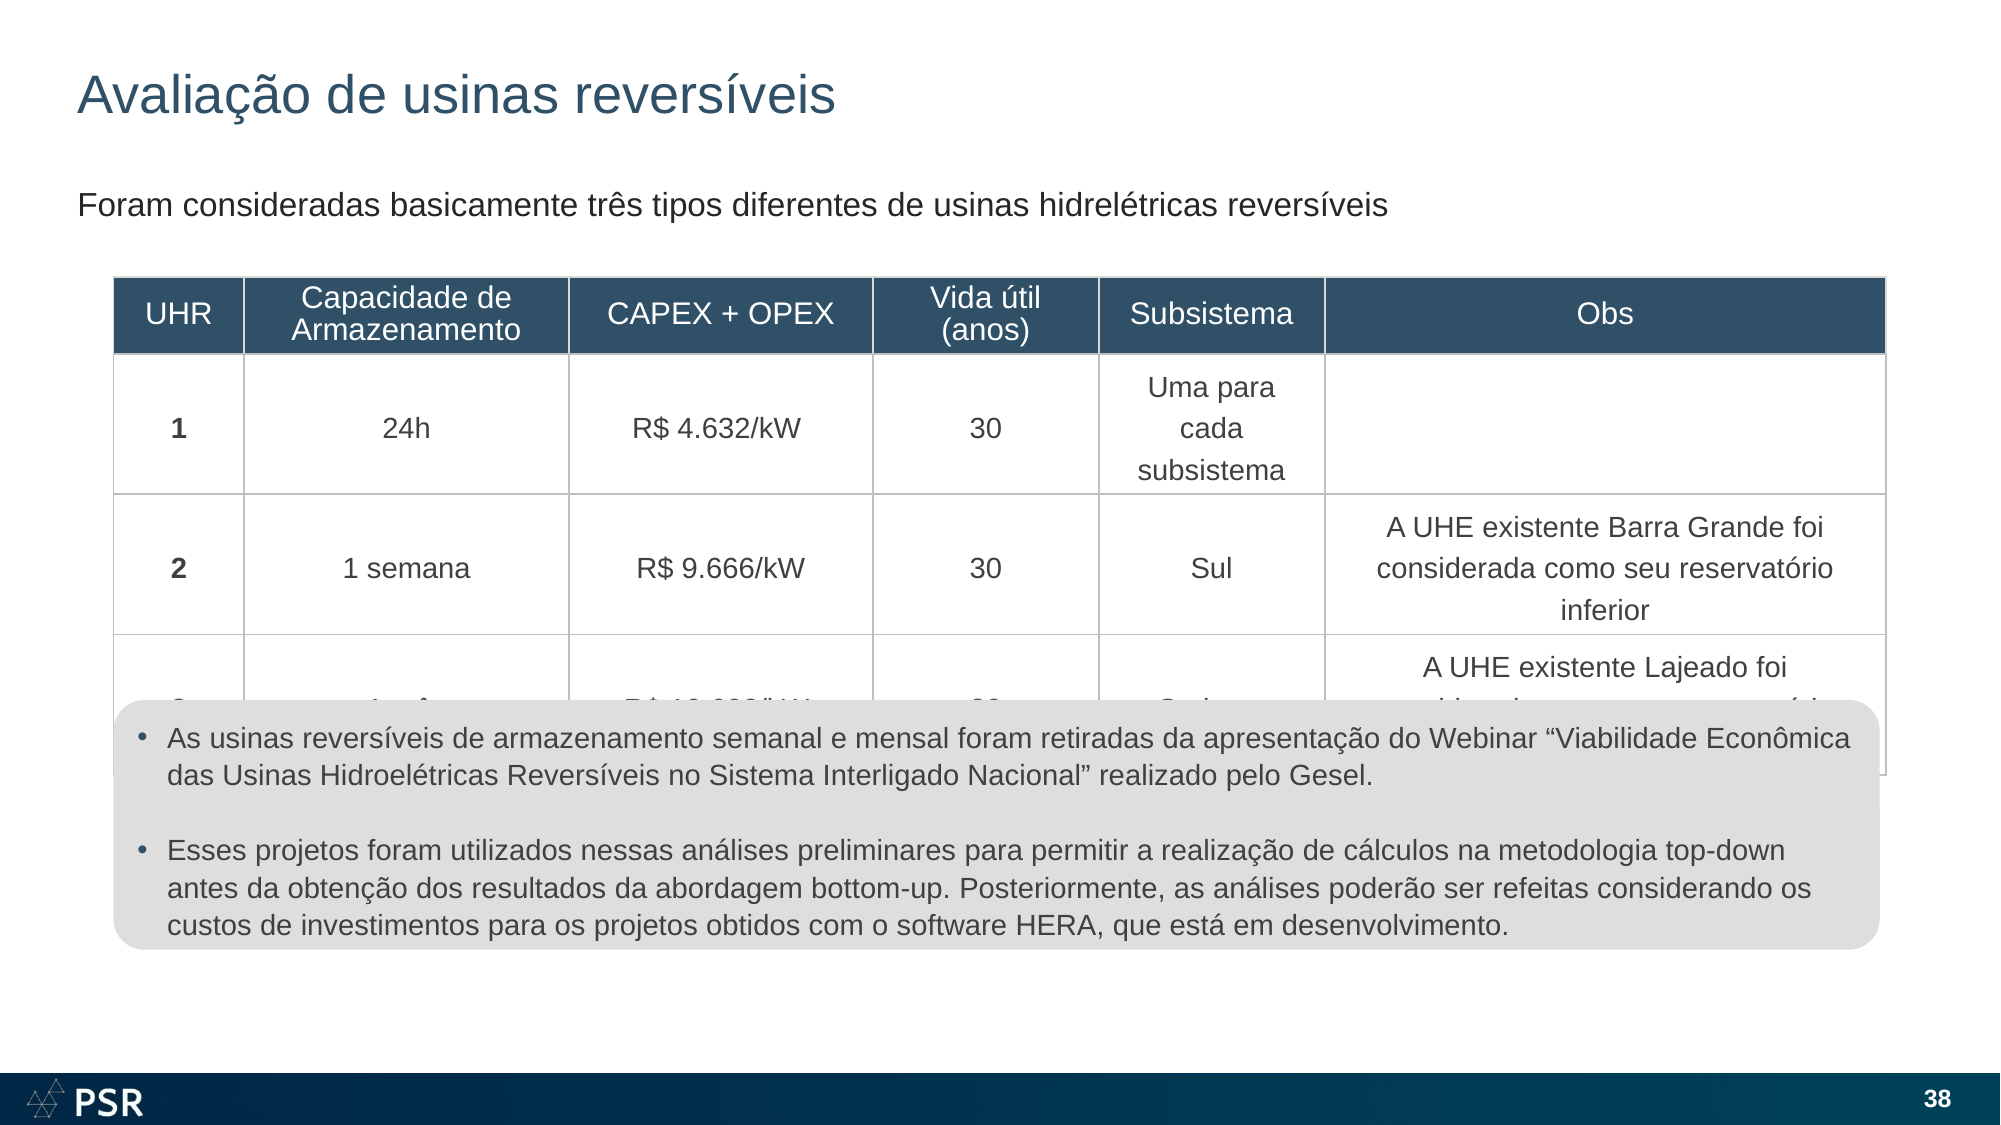

# Avaliação de usinas reversíveis
Foram consideradas basicamente três tipos diferentes de usinas hidrelétricas reversíveis

| UHR | Capacidade de Armazenamento | CAPEX + OPEX | Vida útil (anos) | Subsistema | Obs |
| --- | --- | --- | --- | --- | --- |
| 1 | 24h | R$ 4.632/kW | 30 | Uma para cada subsistema |  |
| 2 | 1 semana | R$ 9.666/kW | 30 | Sul | A UHE existente Barra Grande foi considerada como seu reservatório inferior |
| 3 | 1 mês | R$ 10.602/kW | 30 | Sudeste | A UHE existente Lajeado foi considerada como seu reservatório inferior |
As usinas reversíveis de armazenamento semanal e mensal foram retiradas da apresentação do Webinar “Viabilidade Econômica das Usinas Hidroelétricas Reversíveis no Sistema Interligado Nacional” realizado pelo Gesel.

Esses projetos foram utilizados nessas análises preliminares para permitir a realização de cálculos na metodologia top-down antes da obtenção dos resultados da abordagem bottom-up. Posteriormente, as análises poderão ser refeitas considerando os custos de investimentos para os projetos obtidos com o software HERA, que está em desenvolvimento.
38